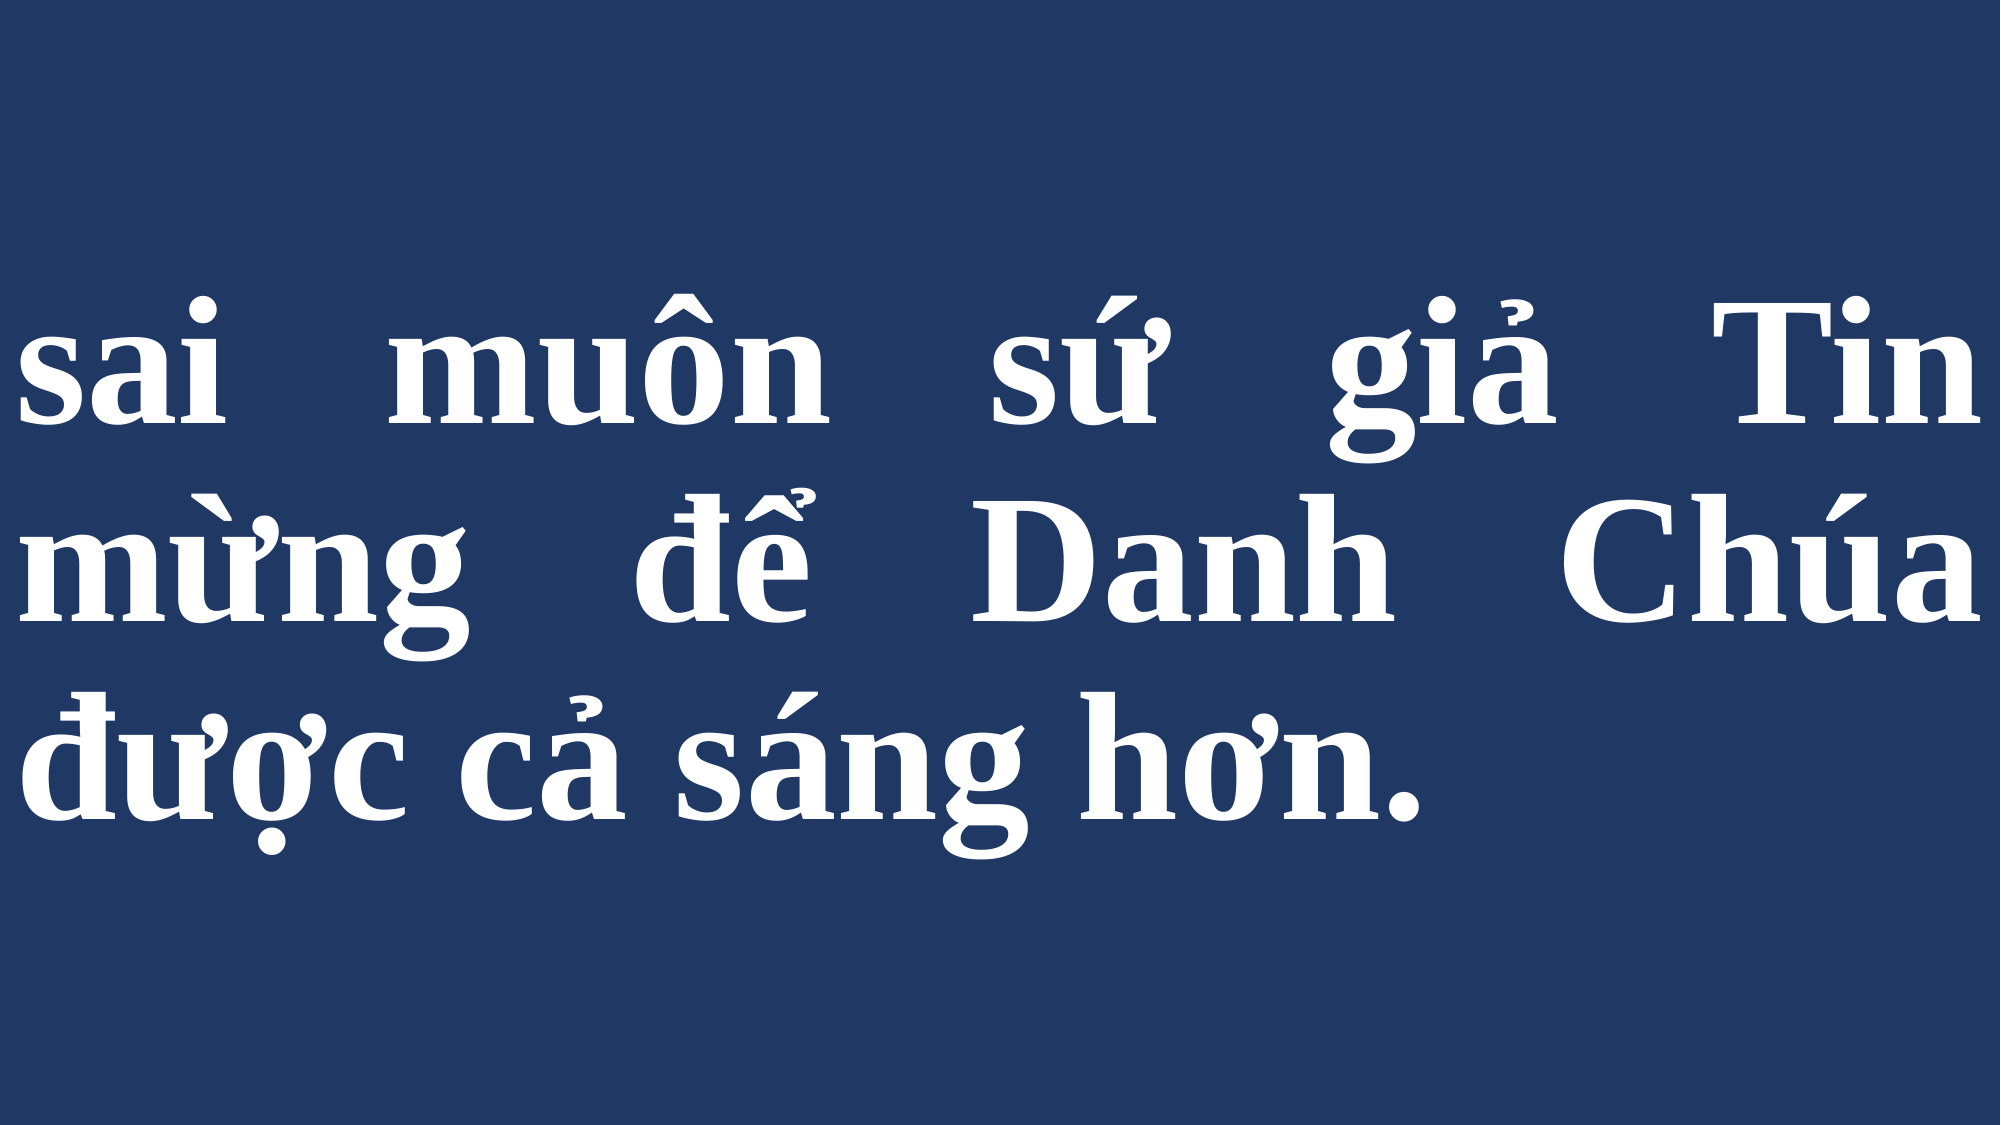

# sai muôn sứ giả Tin mừng để Danh Chúa được cả sáng hơn.